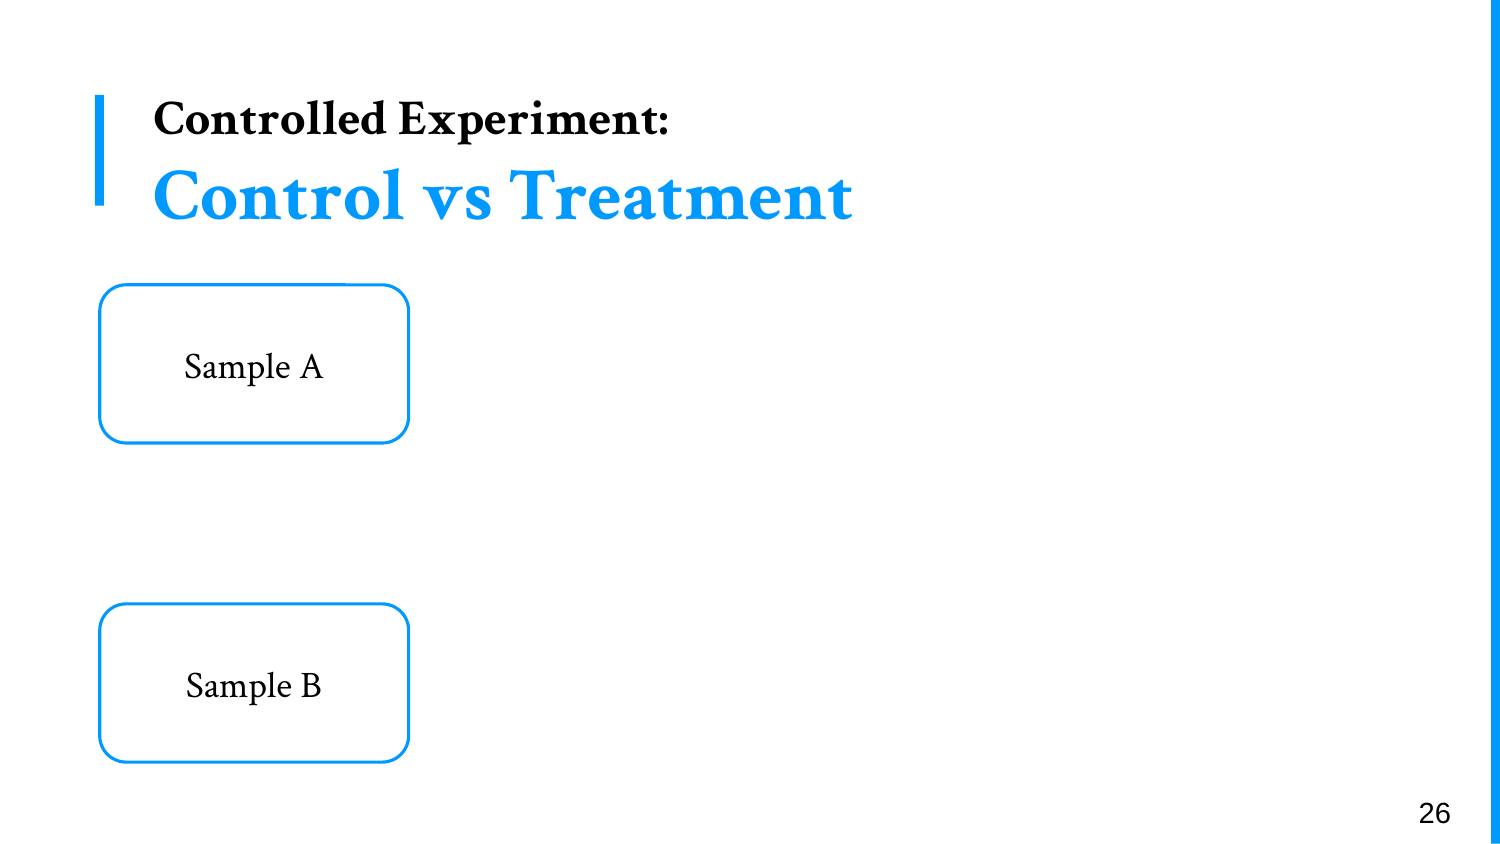

# Controlled Experiment:
Control vs Treatment

Sample A
Sample B
26